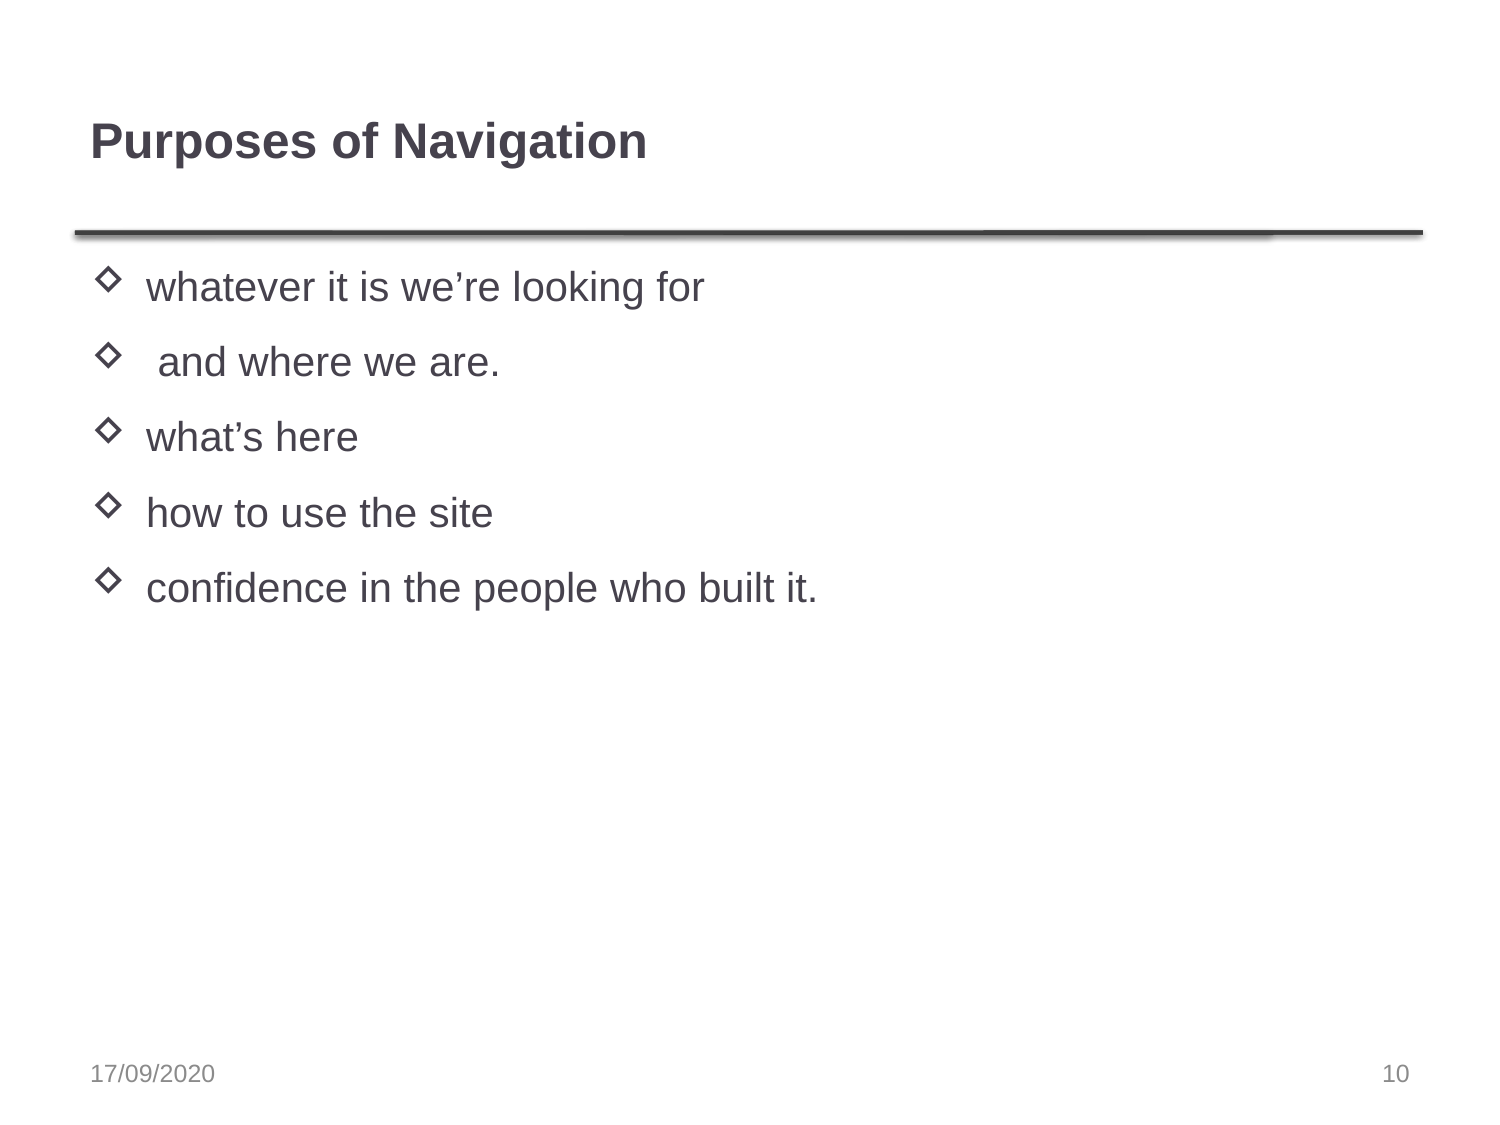

# Purposes of Navigation
whatever it is we’re looking for
 and where we are.
what’s here
how to use the site
confidence in the people who built it.
17/09/2020
10